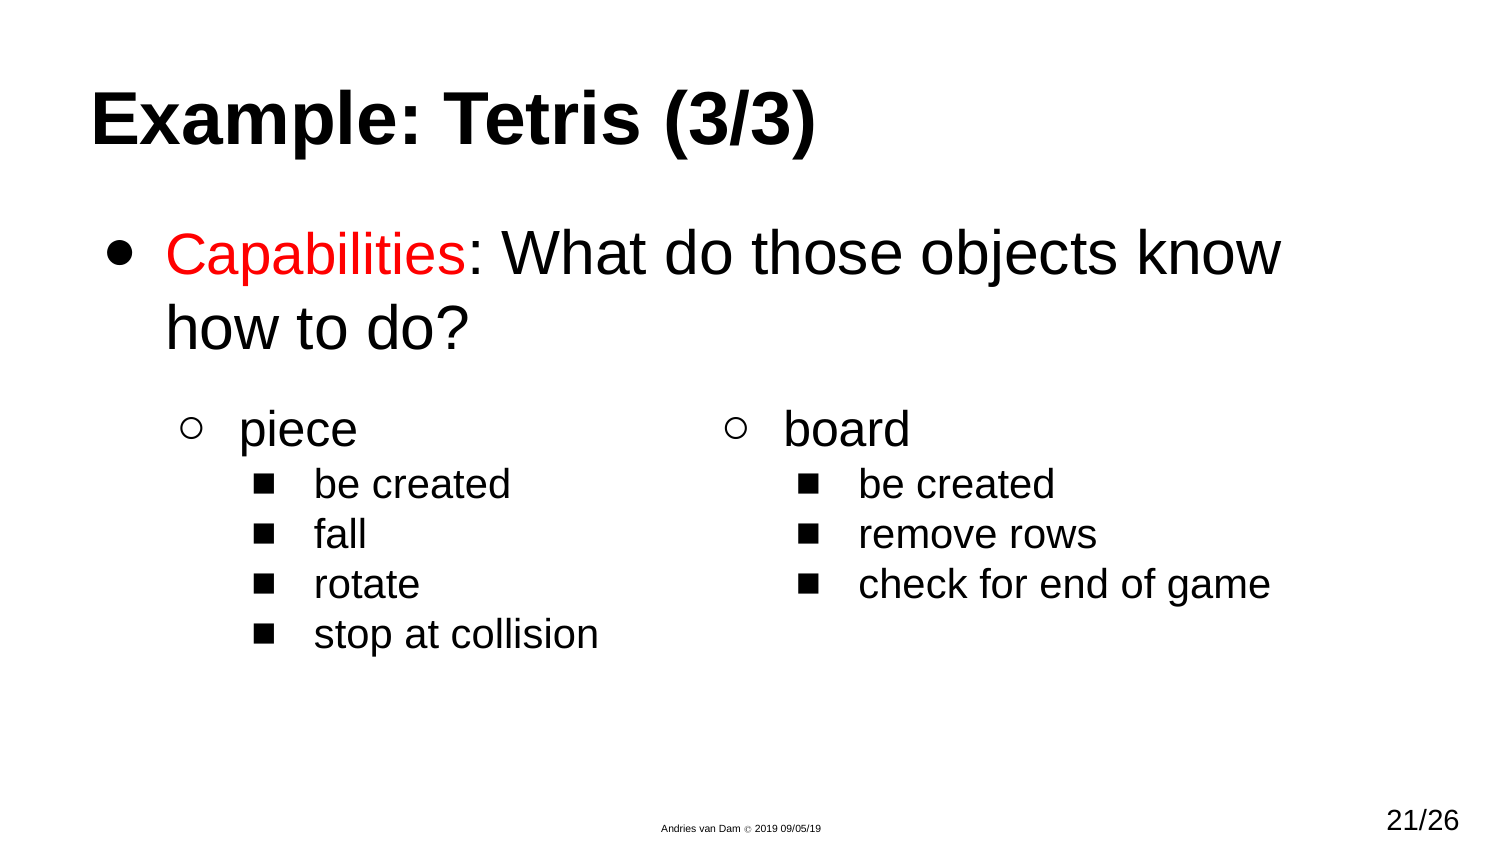

# Example: Tetris (3/3)
Capabilities: What do those objects know how to do?
piece
be created
fall
rotate
stop at collision
board
be created
remove rows
check for end of game
21/26